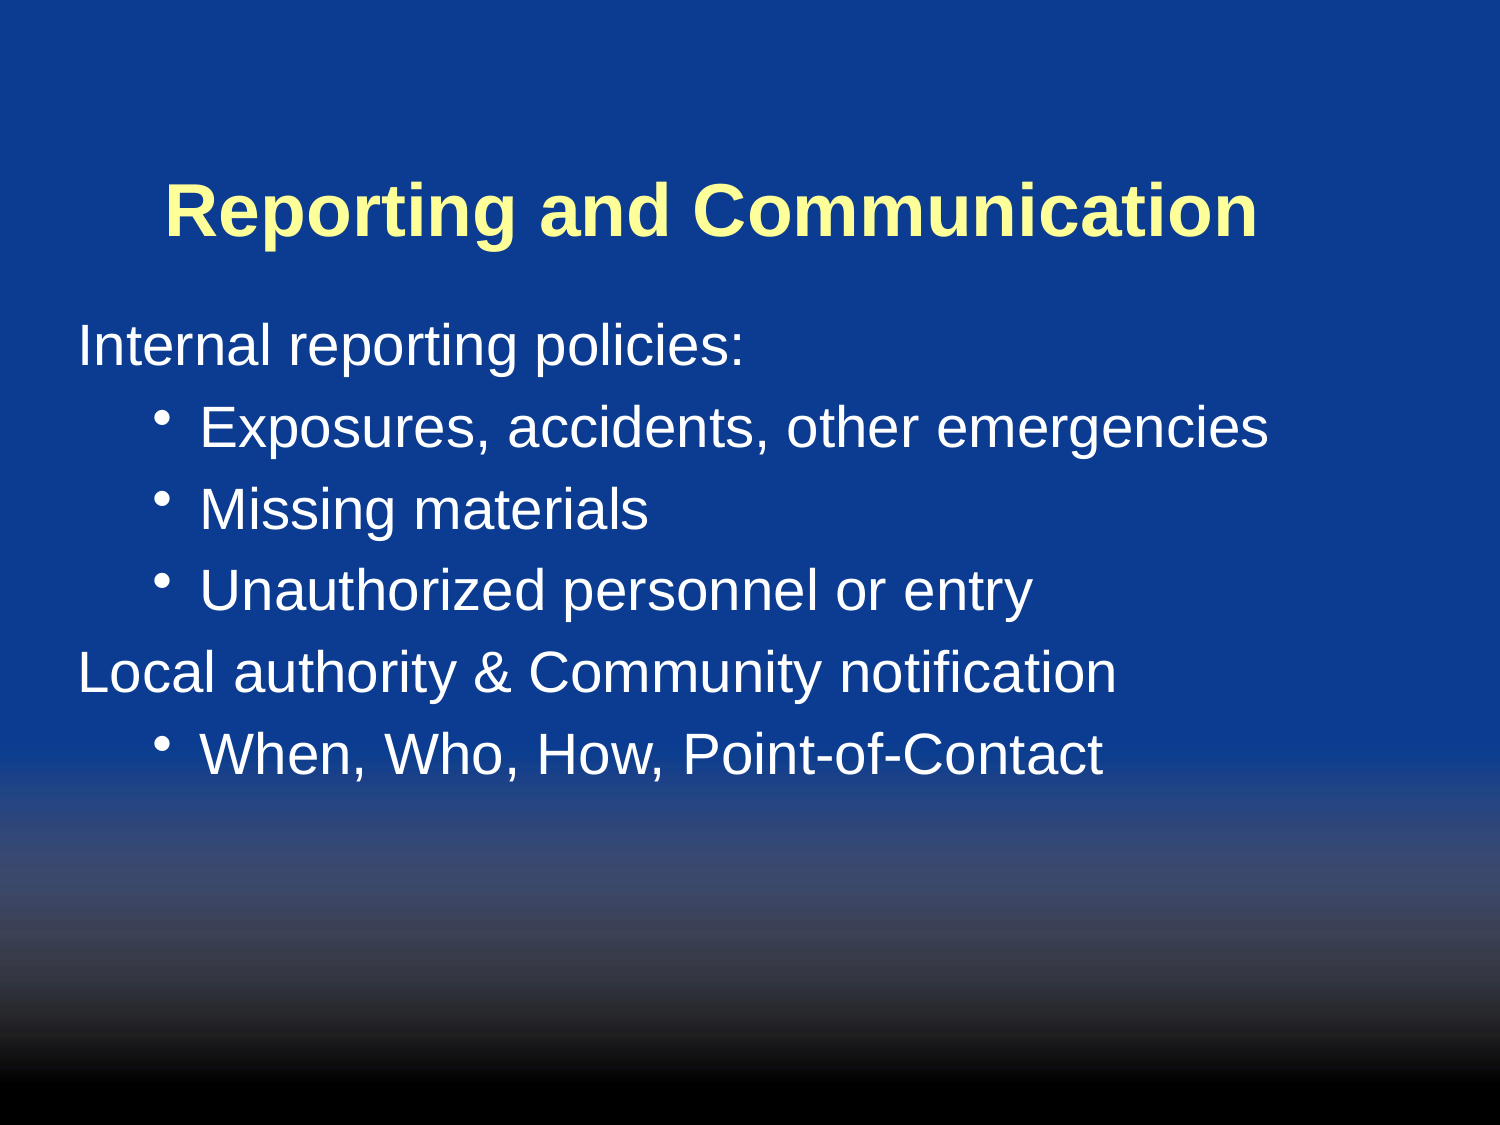

# Reporting and Communication
Internal reporting policies:
Exposures, accidents, other emergencies
Missing materials
Unauthorized personnel or entry
Local authority & Community notification
When, Who, How, Point-of-Contact